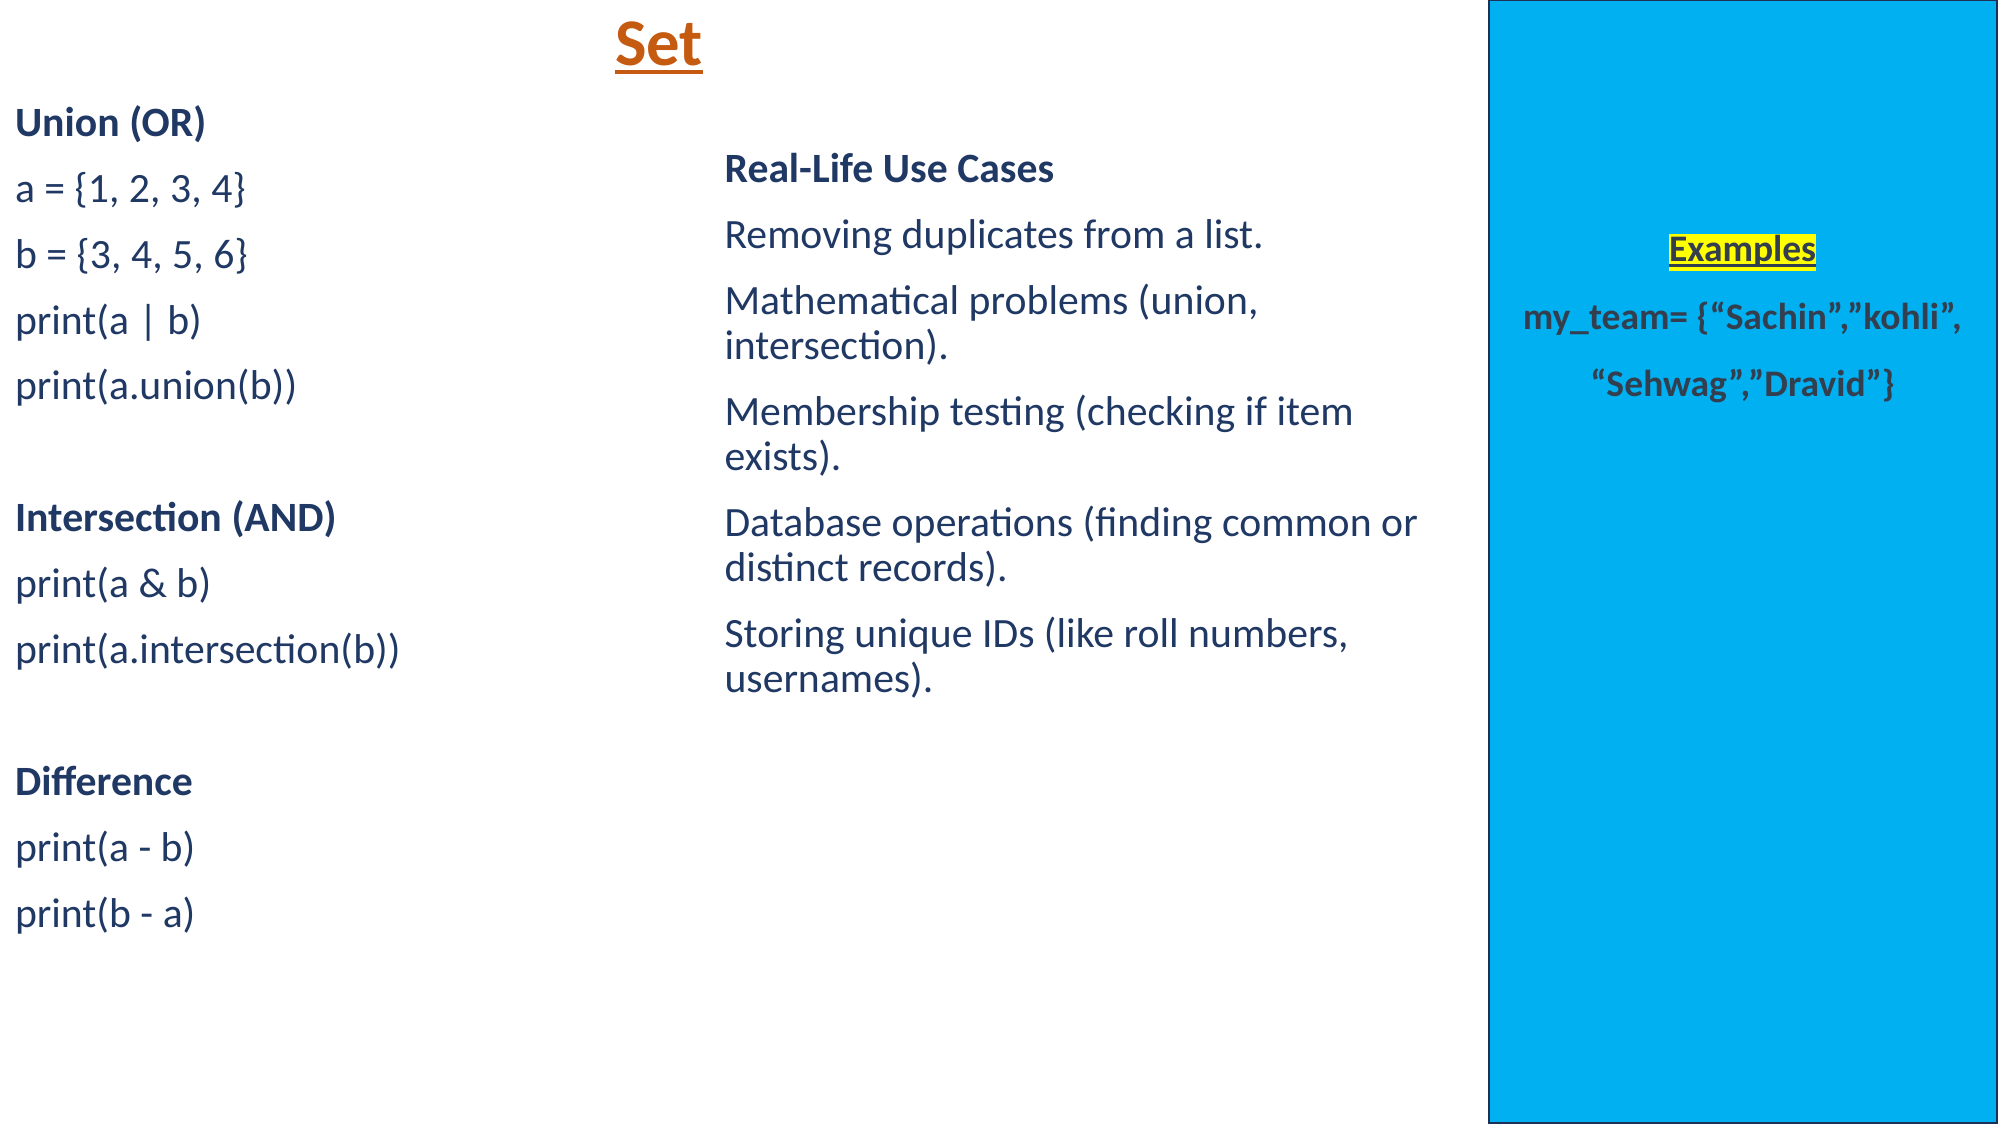

Set
Union (OR)
a = {1, 2, 3, 4}
b = {3, 4, 5, 6}
print(a | b)
print(a.union(b))

Intersection (AND)
print(a & b)
print(a.intersection(b))

Difference
print(a - b)
print(b - a)

Examples
my_team= {“Sachin”,”kohli”, “Sehwag”,”Dravid”}

Real-Life Use Cases
Removing duplicates from a list.
Mathematical problems (union, intersection).
Membership testing (checking if item exists).
Database operations (finding common or distinct records).
Storing unique IDs (like roll numbers, usernames).